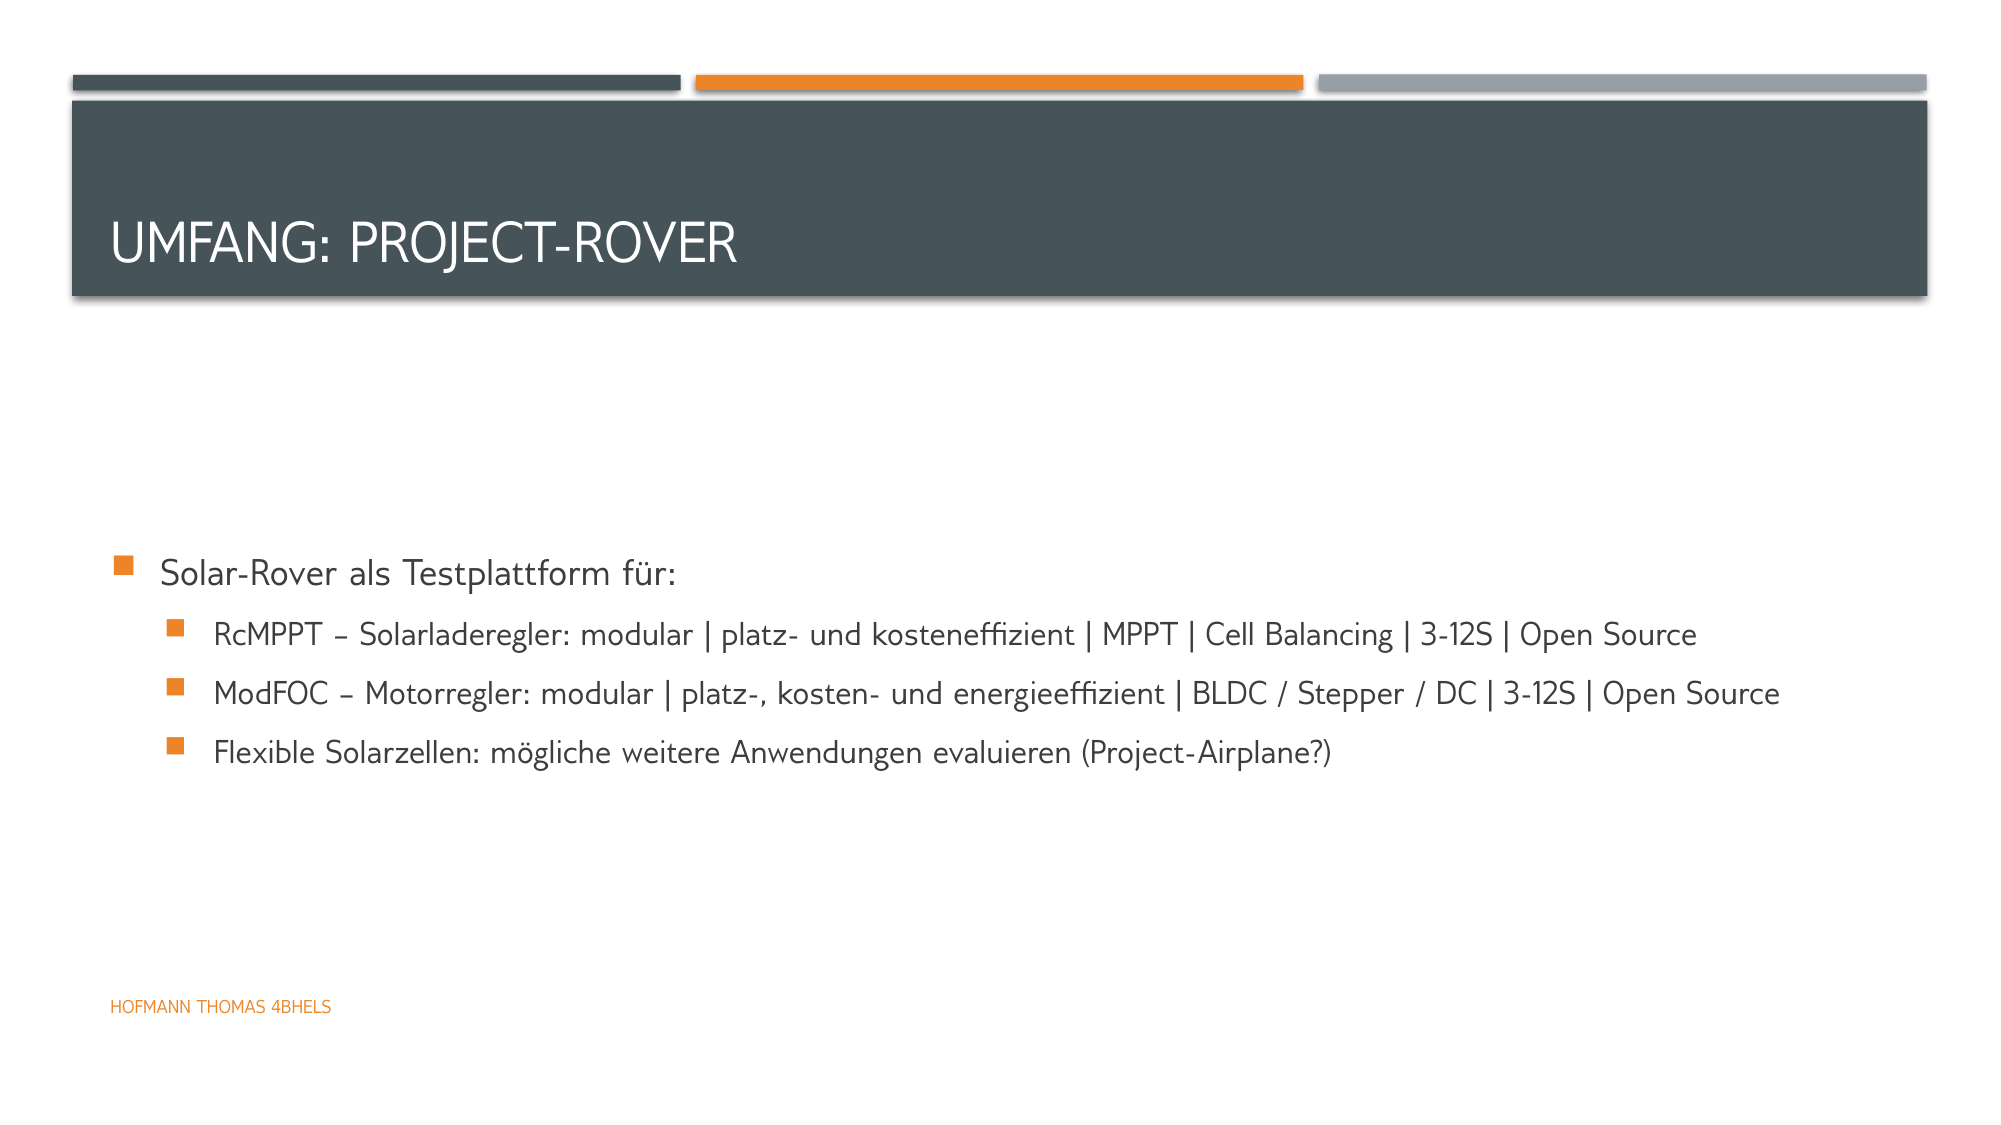

# Umfang: Project-Rover
Solar-Rover als Testplattform für:
RcMPPT – Solarladeregler: modular | platz- und kosteneffizient | MPPT | Cell Balancing | 3-12S | Open Source
ModFOC – Motorregler: modular | platz-, kosten- und energieeffizient | BLDC / Stepper / DC | 3-12S | Open Source
Flexible Solarzellen: mögliche weitere Anwendungen evaluieren (Project-Airplane?)
Hofmann Thomas 4BHELS